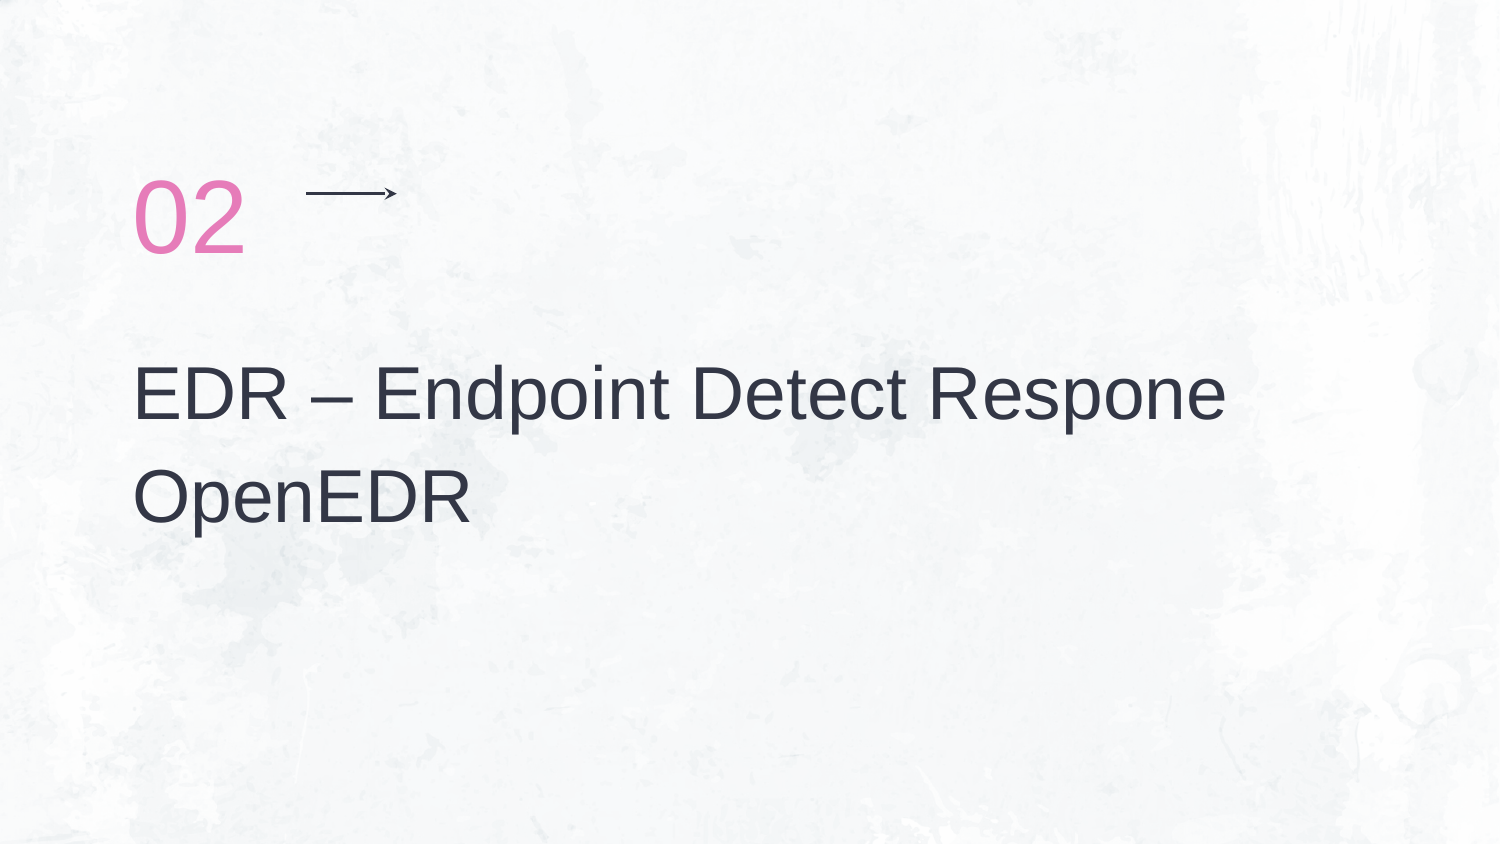

02
# EDR – Endpoint Detect Respone OpenEDR